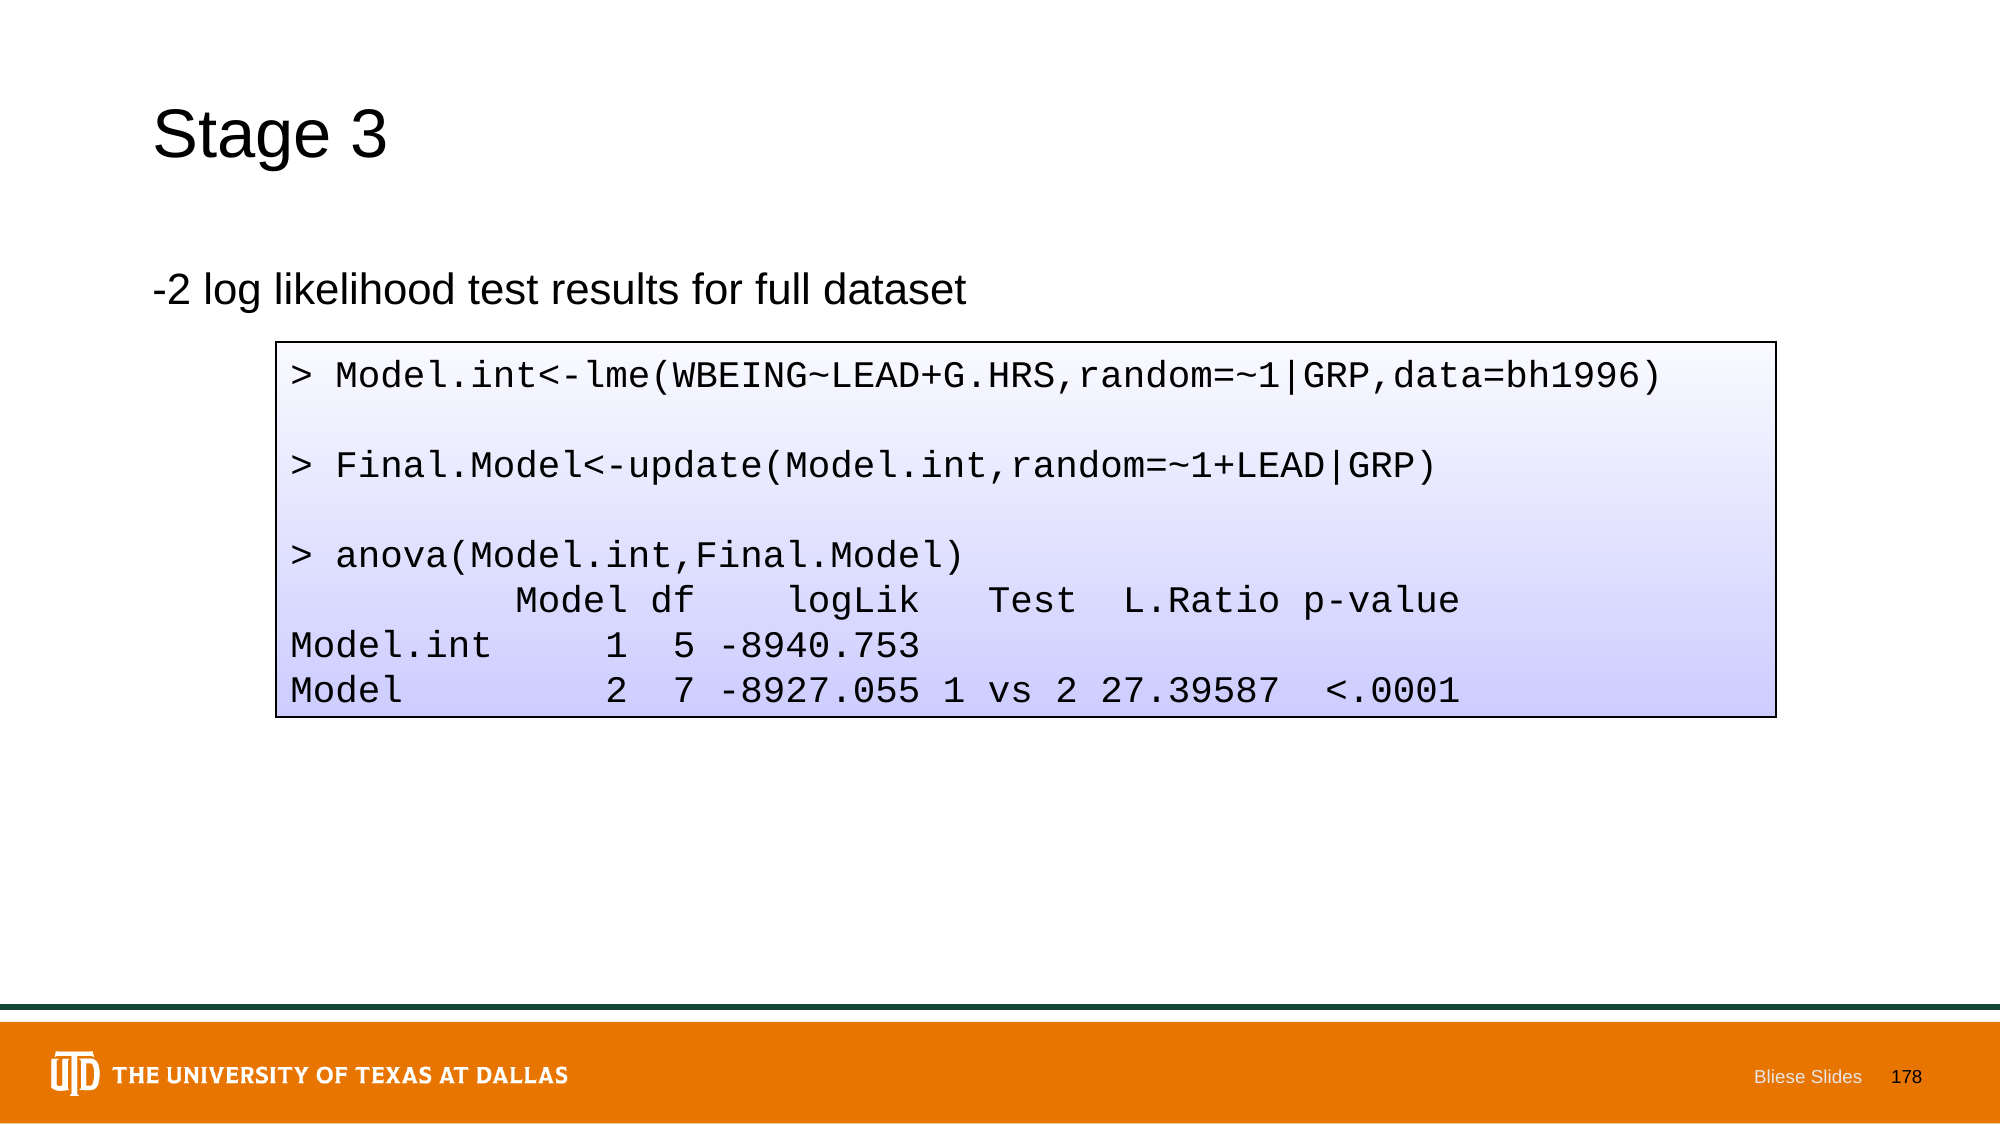

# Stage 3
-2 log likelihood test results for full dataset
> Model.int<-lme(WBEING~LEAD+G.HRS,random=~1|GRP,data=bh1996)

> Final.Model<-update(Model.int,random=~1+LEAD|GRP)

> anova(Model.int,Final.Model)
          Model df    logLik   Test  L.Ratio p-value
Model.int     1  5 -8940.753
Model         2  7 -8927.055 1 vs 2 27.39587  <.0001
Bliese Slides
178